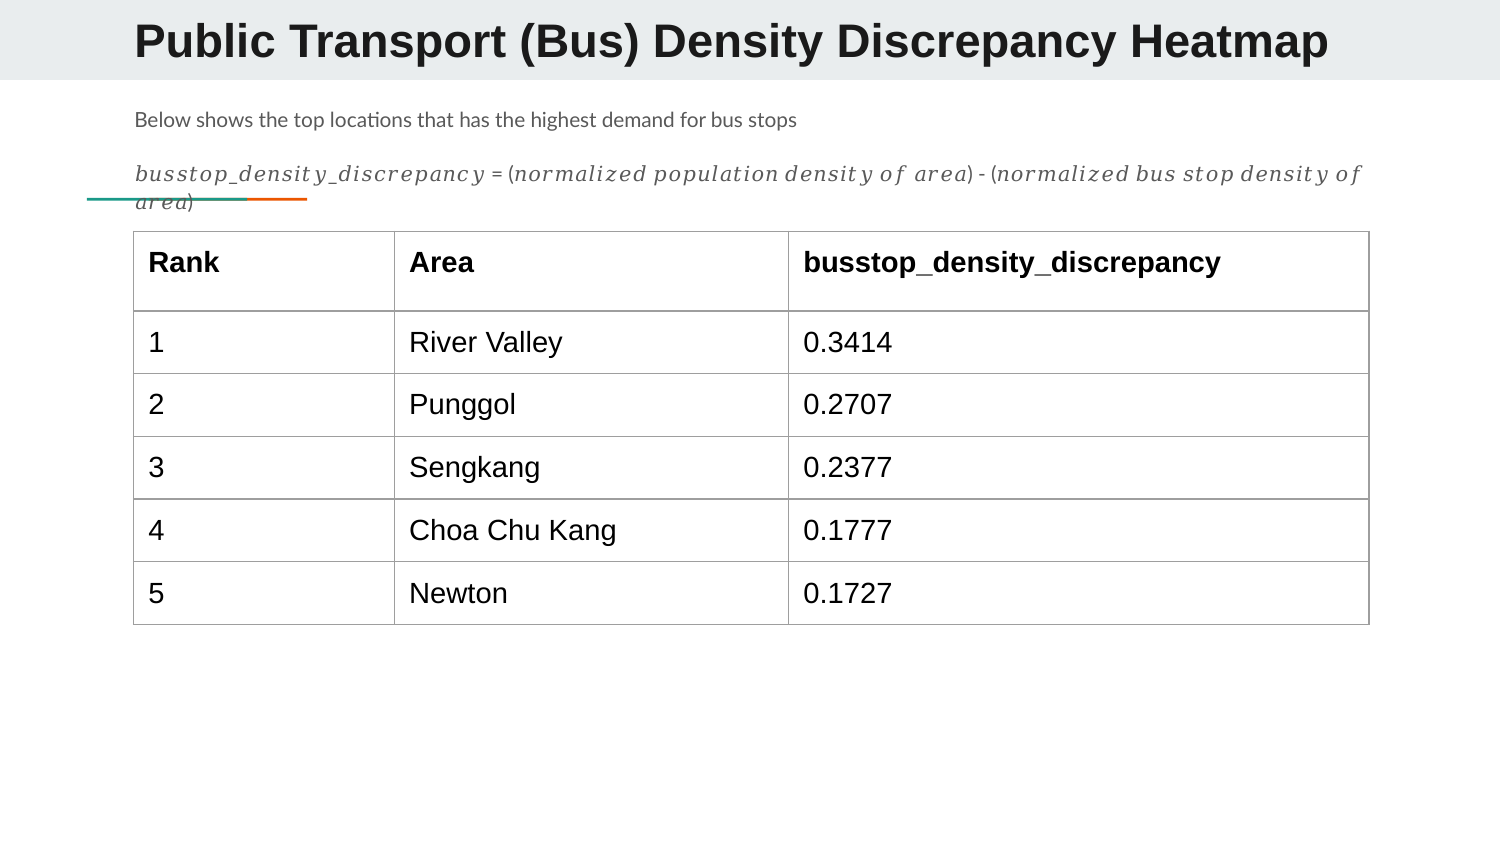

# Public Transport (Bus) Density Discrepancy Heatmap
Below shows the top locations that has the highest demand for bus stops
𝑏𝑢𝑠𝑠𝑡𝑜𝑝_𝑑𝑒𝑛𝑠𝑖𝑡𝑦_𝑑𝑖𝑠𝑐𝑟𝑒𝑝𝑎𝑛𝑐𝑦 = (𝑛𝑜𝑟𝑚𝑎𝑙𝑖𝑧𝑒𝑑 𝑝𝑜𝑝𝑢𝑙𝑎𝑡𝑖𝑜𝑛 𝑑𝑒𝑛𝑠𝑖𝑡𝑦 𝑜𝑓 𝑎𝑟𝑒𝑎) - (𝑛𝑜𝑟𝑚𝑎𝑙𝑖𝑧𝑒𝑑 𝑏𝑢𝑠 𝑠𝑡𝑜𝑝 𝑑𝑒𝑛𝑠𝑖𝑡𝑦 𝑜𝑓 𝑎𝑟𝑒𝑎)

| Rank | Area | busstop\_density\_discrepancy |
| --- | --- | --- |
| 1 | River Valley | 0.3414 |
| 2 | Punggol | 0.2707 |
| 3 | Sengkang | 0.2377 |
| 4 | Choa Chu Kang | 0.1777 |
| 5 | Newton | 0.1727 |